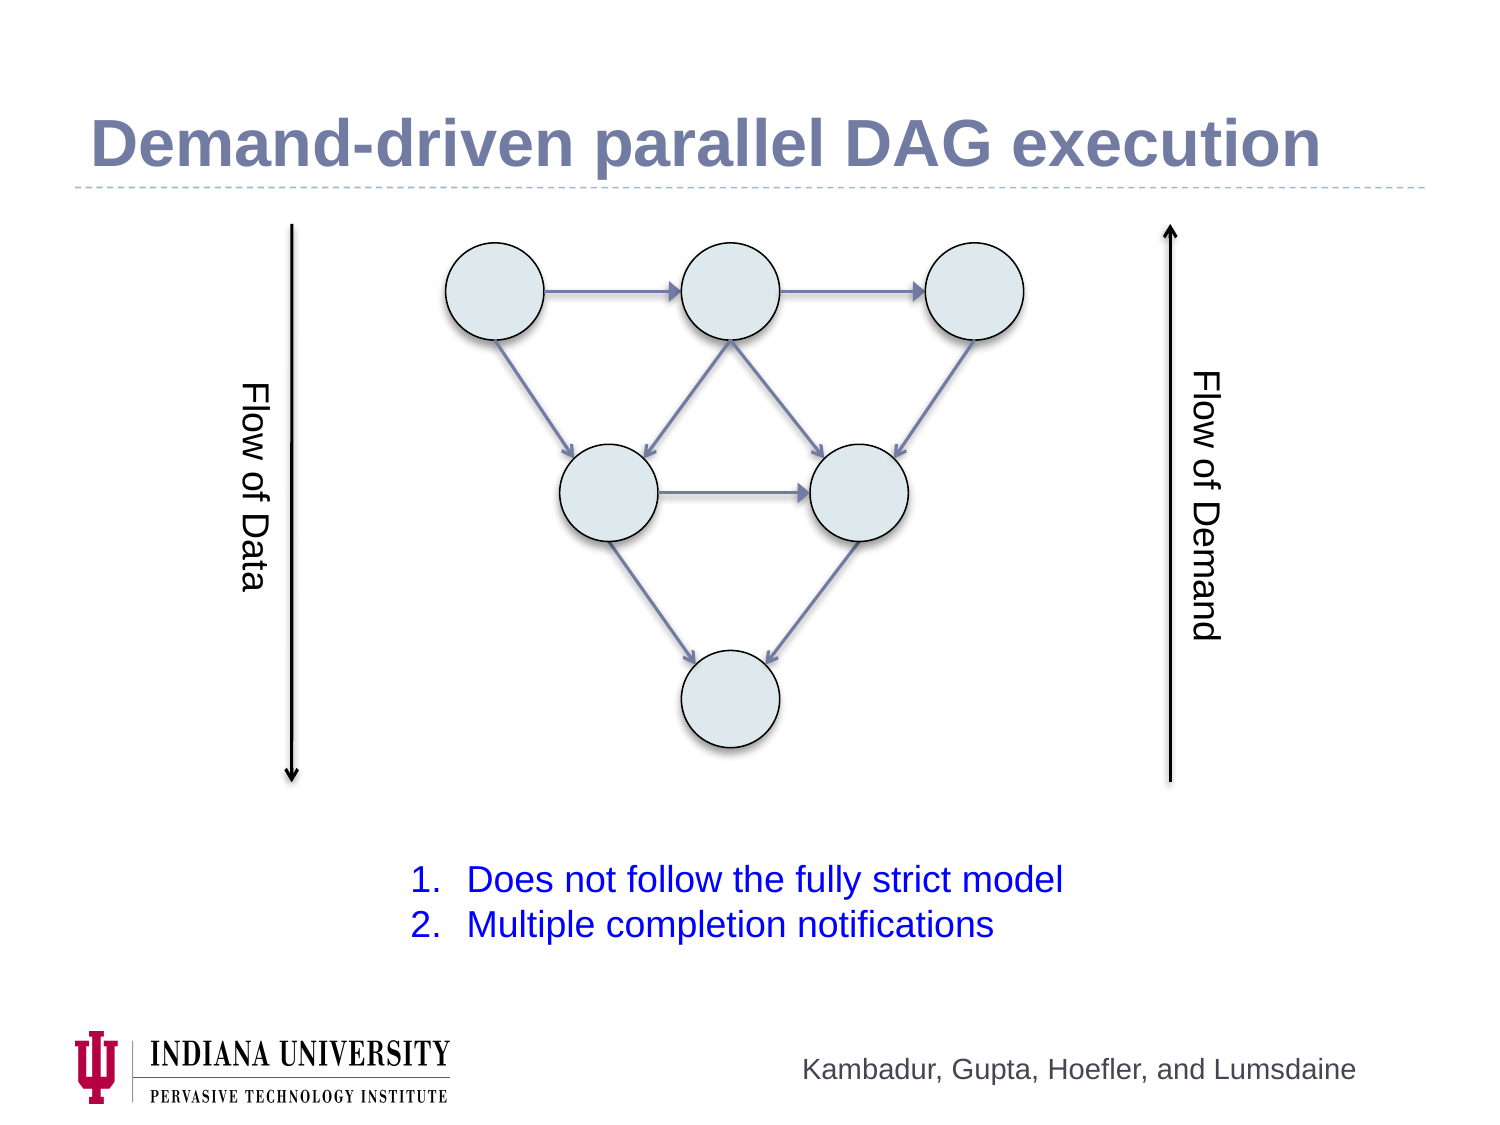

# Demand-driven parallel DAG execution
Flow of Data
Flow of Demand

Does not follow the fully strict model
Multiple completion notifications
Kambadur, Gupta, Hoefler, and Lumsdaine